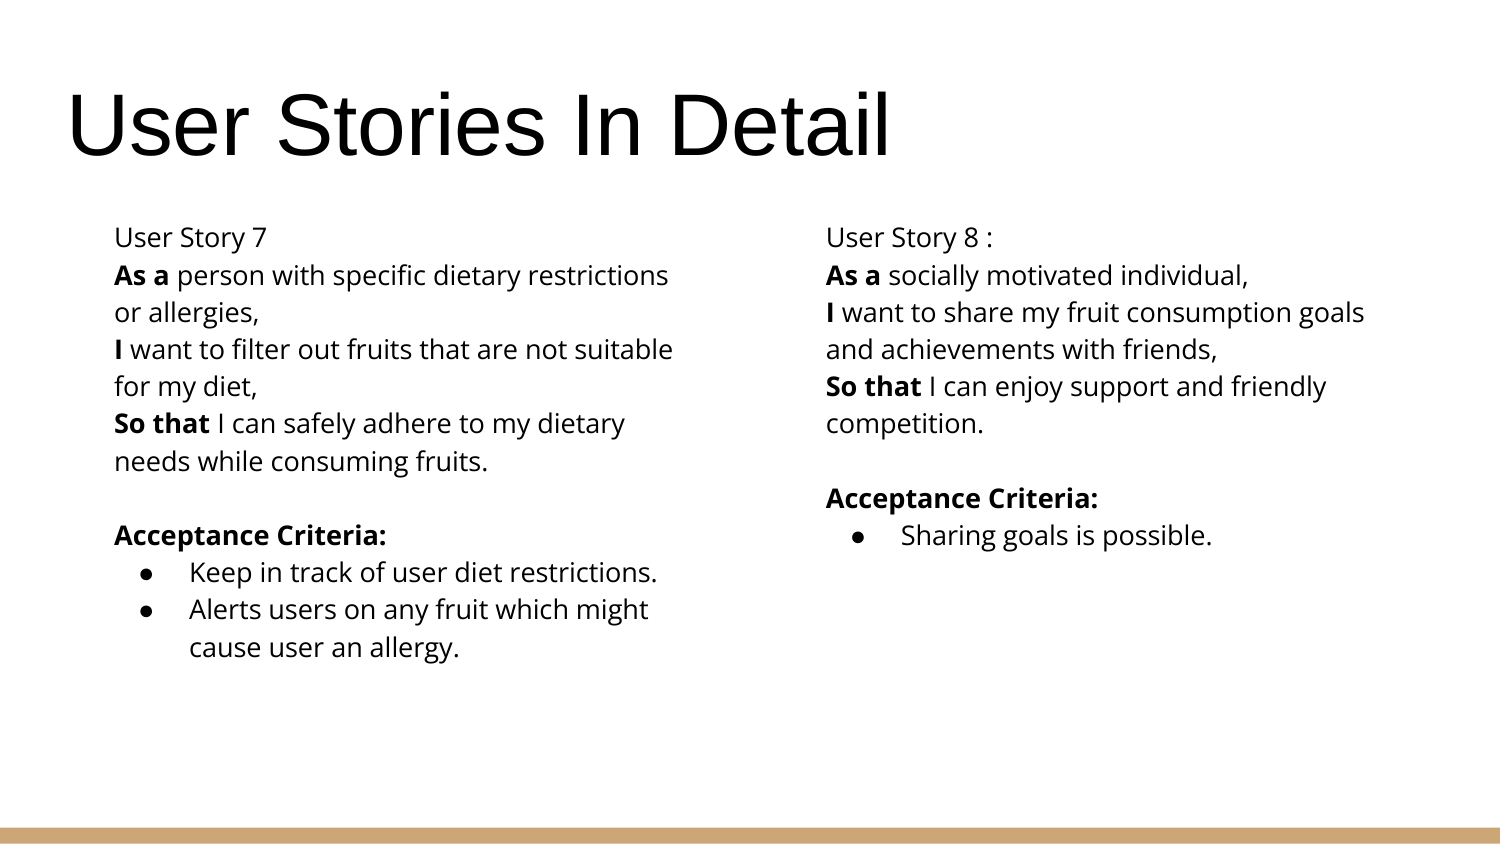

# User Stories In Detail
User Story 7
As a person with specific dietary restrictions or allergies,
I want to filter out fruits that are not suitable for my diet,
So that I can safely adhere to my dietary needs while consuming fruits.

Acceptance Criteria:
Keep in track of user diet restrictions.
Alerts users on any fruit which might cause user an allergy.

User Story 8 :
As a socially motivated individual,
I want to share my fruit consumption goals and achievements with friends,
So that I can enjoy support and friendly competition.

Acceptance Criteria:
Sharing goals is possible.